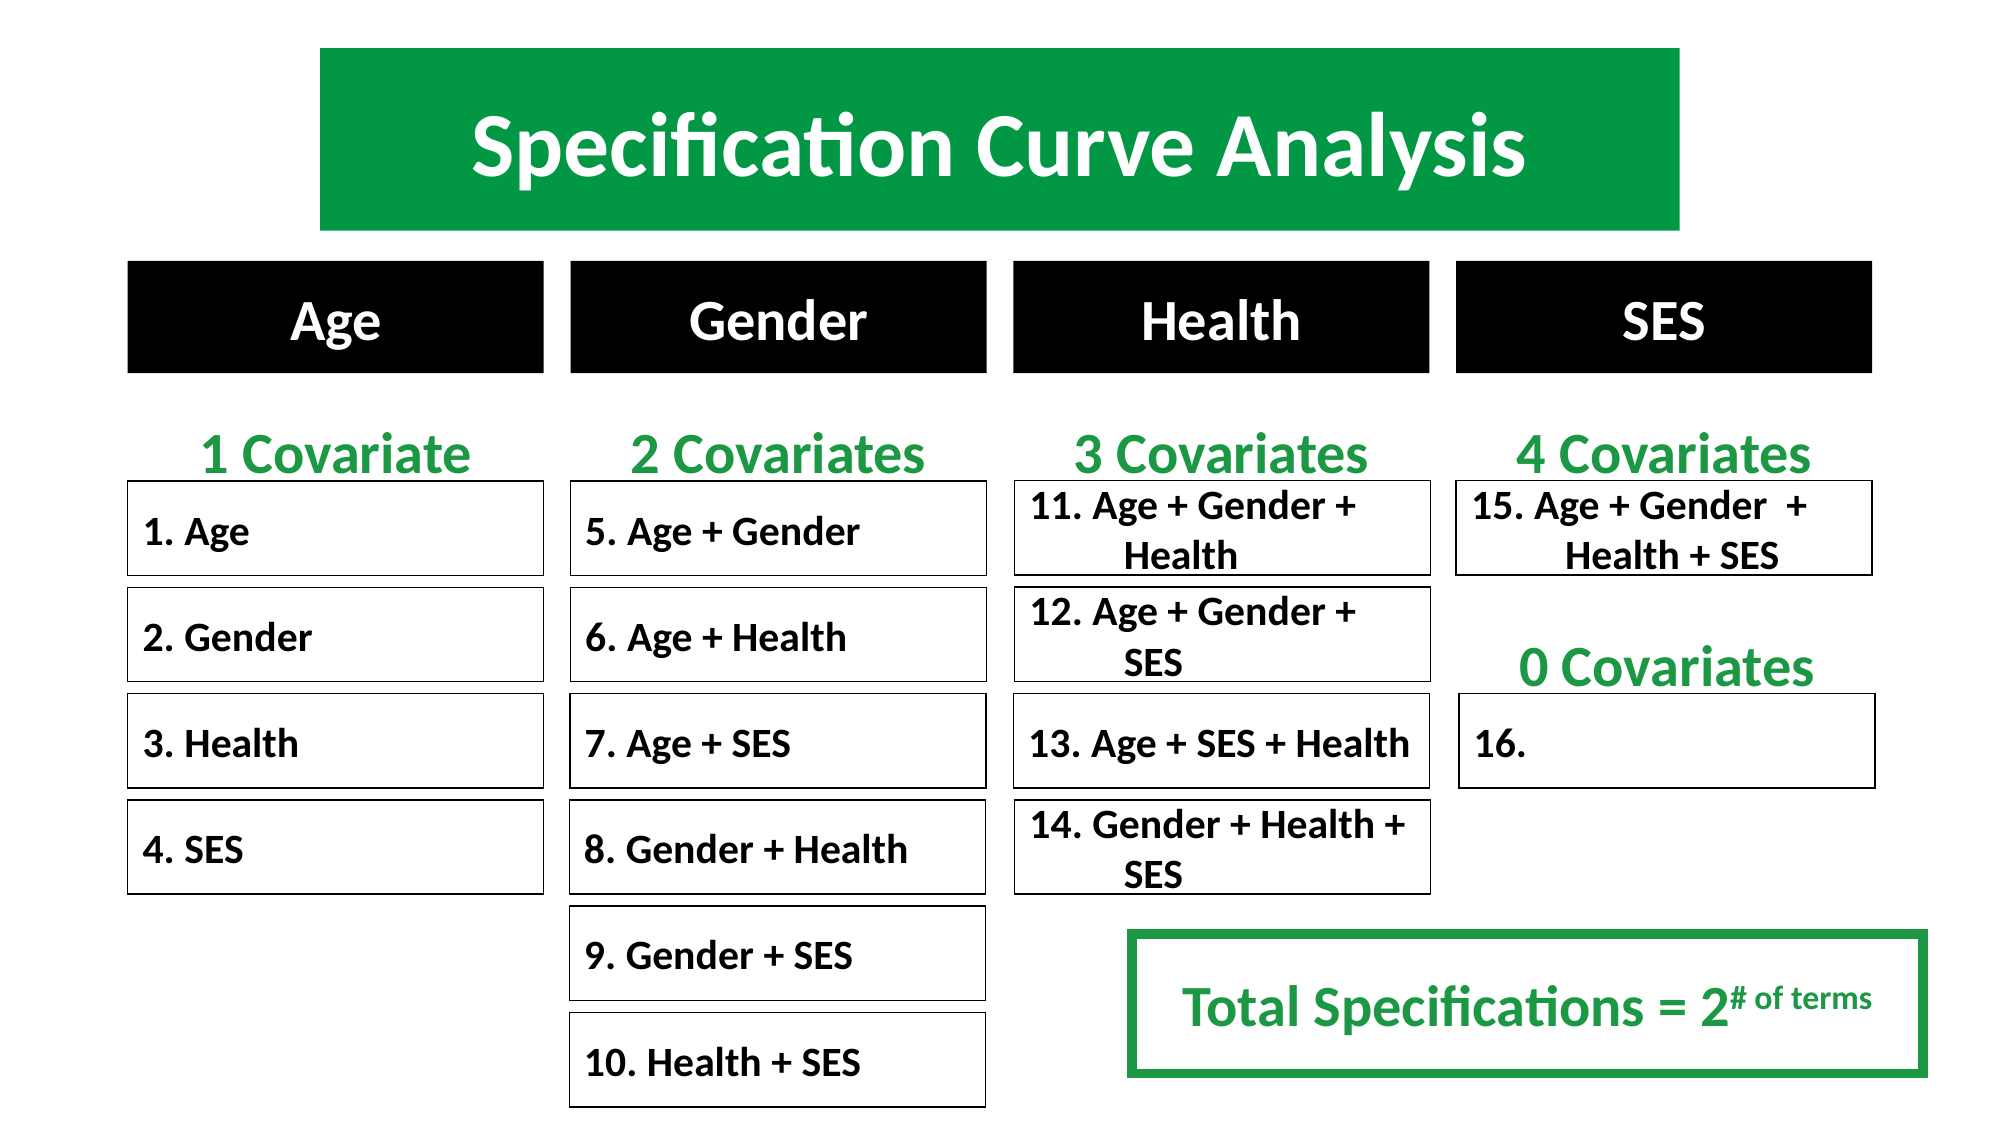

Specification Curve Analysis
Age
Gender
Health
SES
1 Covariate
2 Covariates
3 Covariates
4 Covariates
11. Age + Gender + Health
15. Age + Gender  + Health + SES
5. Age + Gender
1. Age
12. Age + Gender + SES
2. Gender
6. Age + Health
0 Covariates
13. Age + SES + Health
16.
3. Health
7. Age + SES
4. SES
8. Gender + Health
14. Gender + Health + SES
9. Gender + SES
Total Specifications = 2# of terms
10. Health + SES